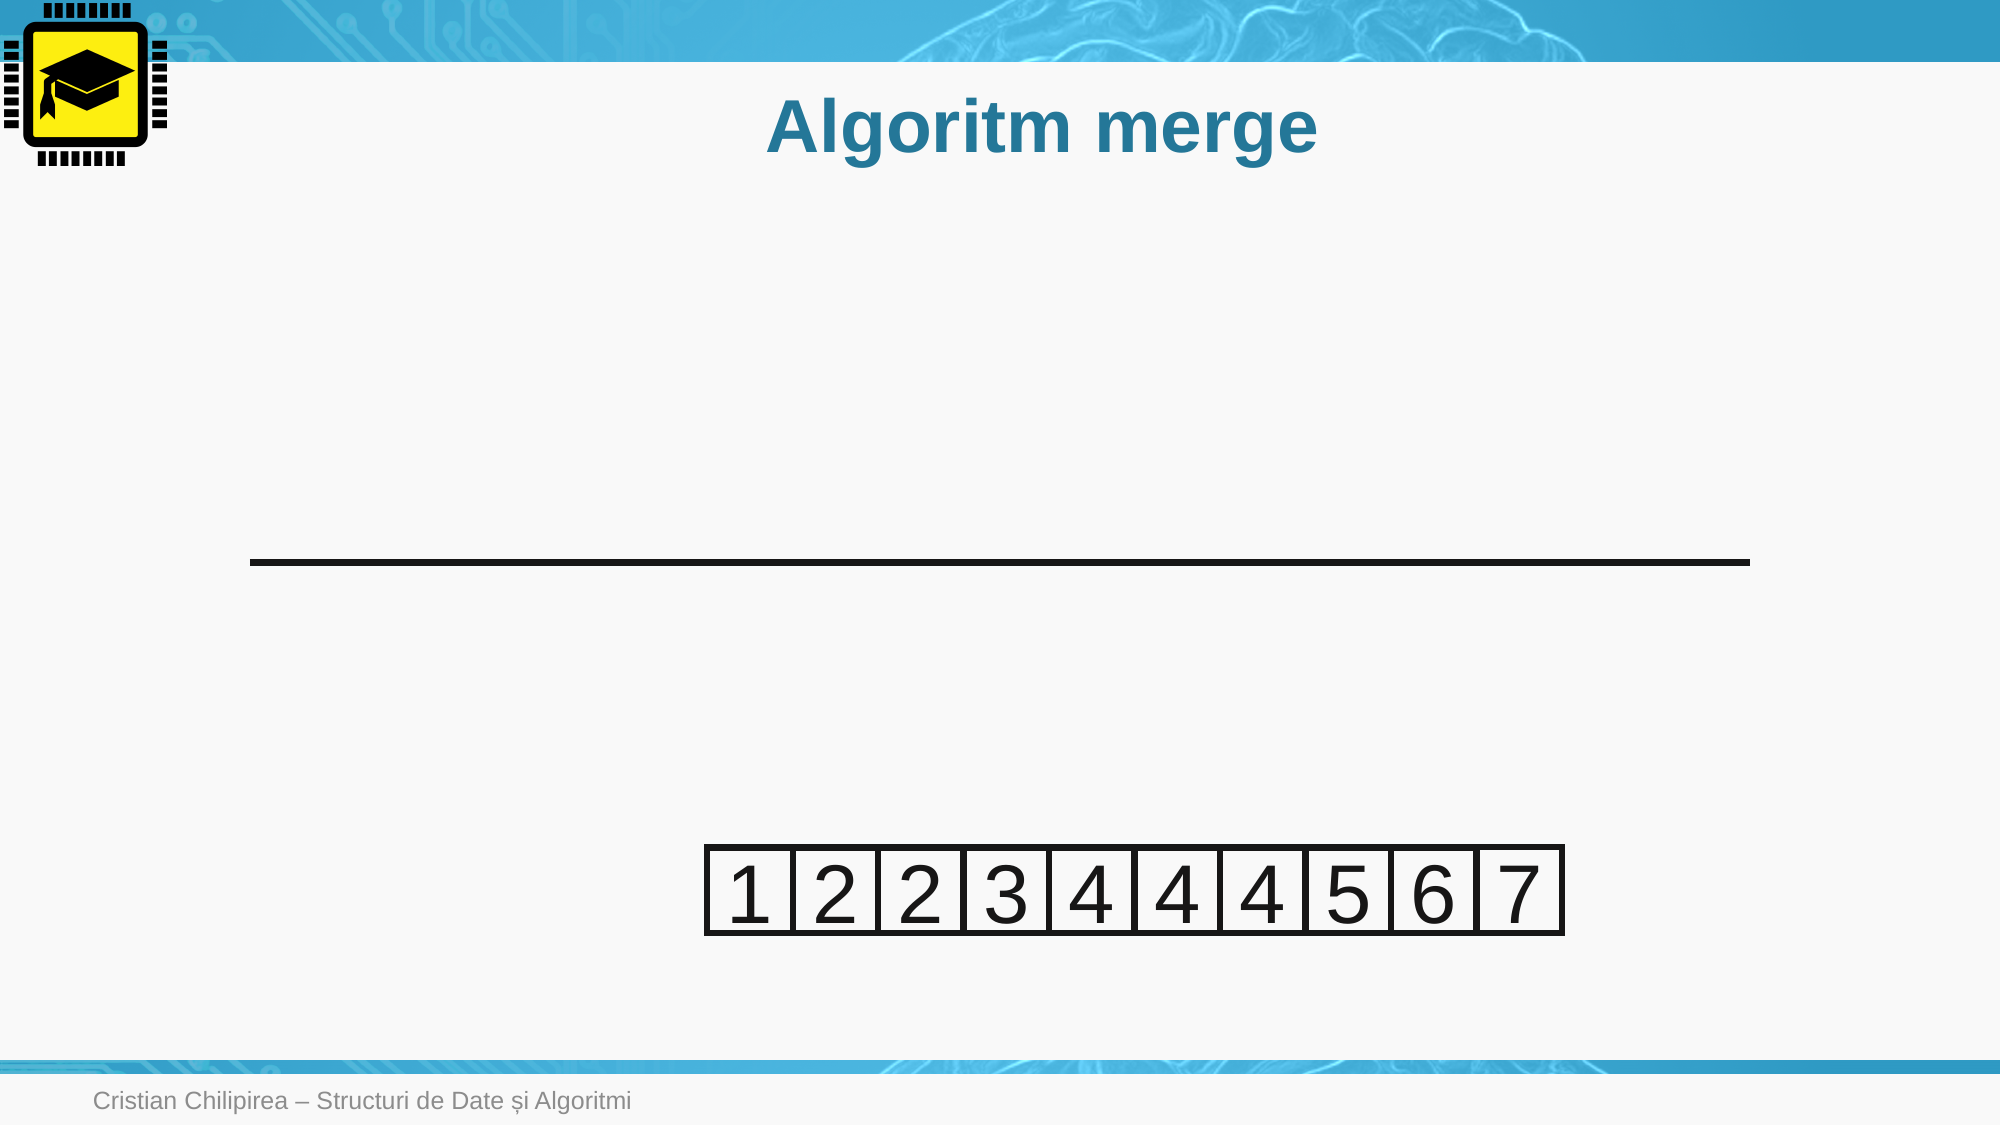

# Algoritm merge
7
1
2
2
3
4
4
4
5
6
Cristian Chilipirea – Structuri de Date și Algoritmi